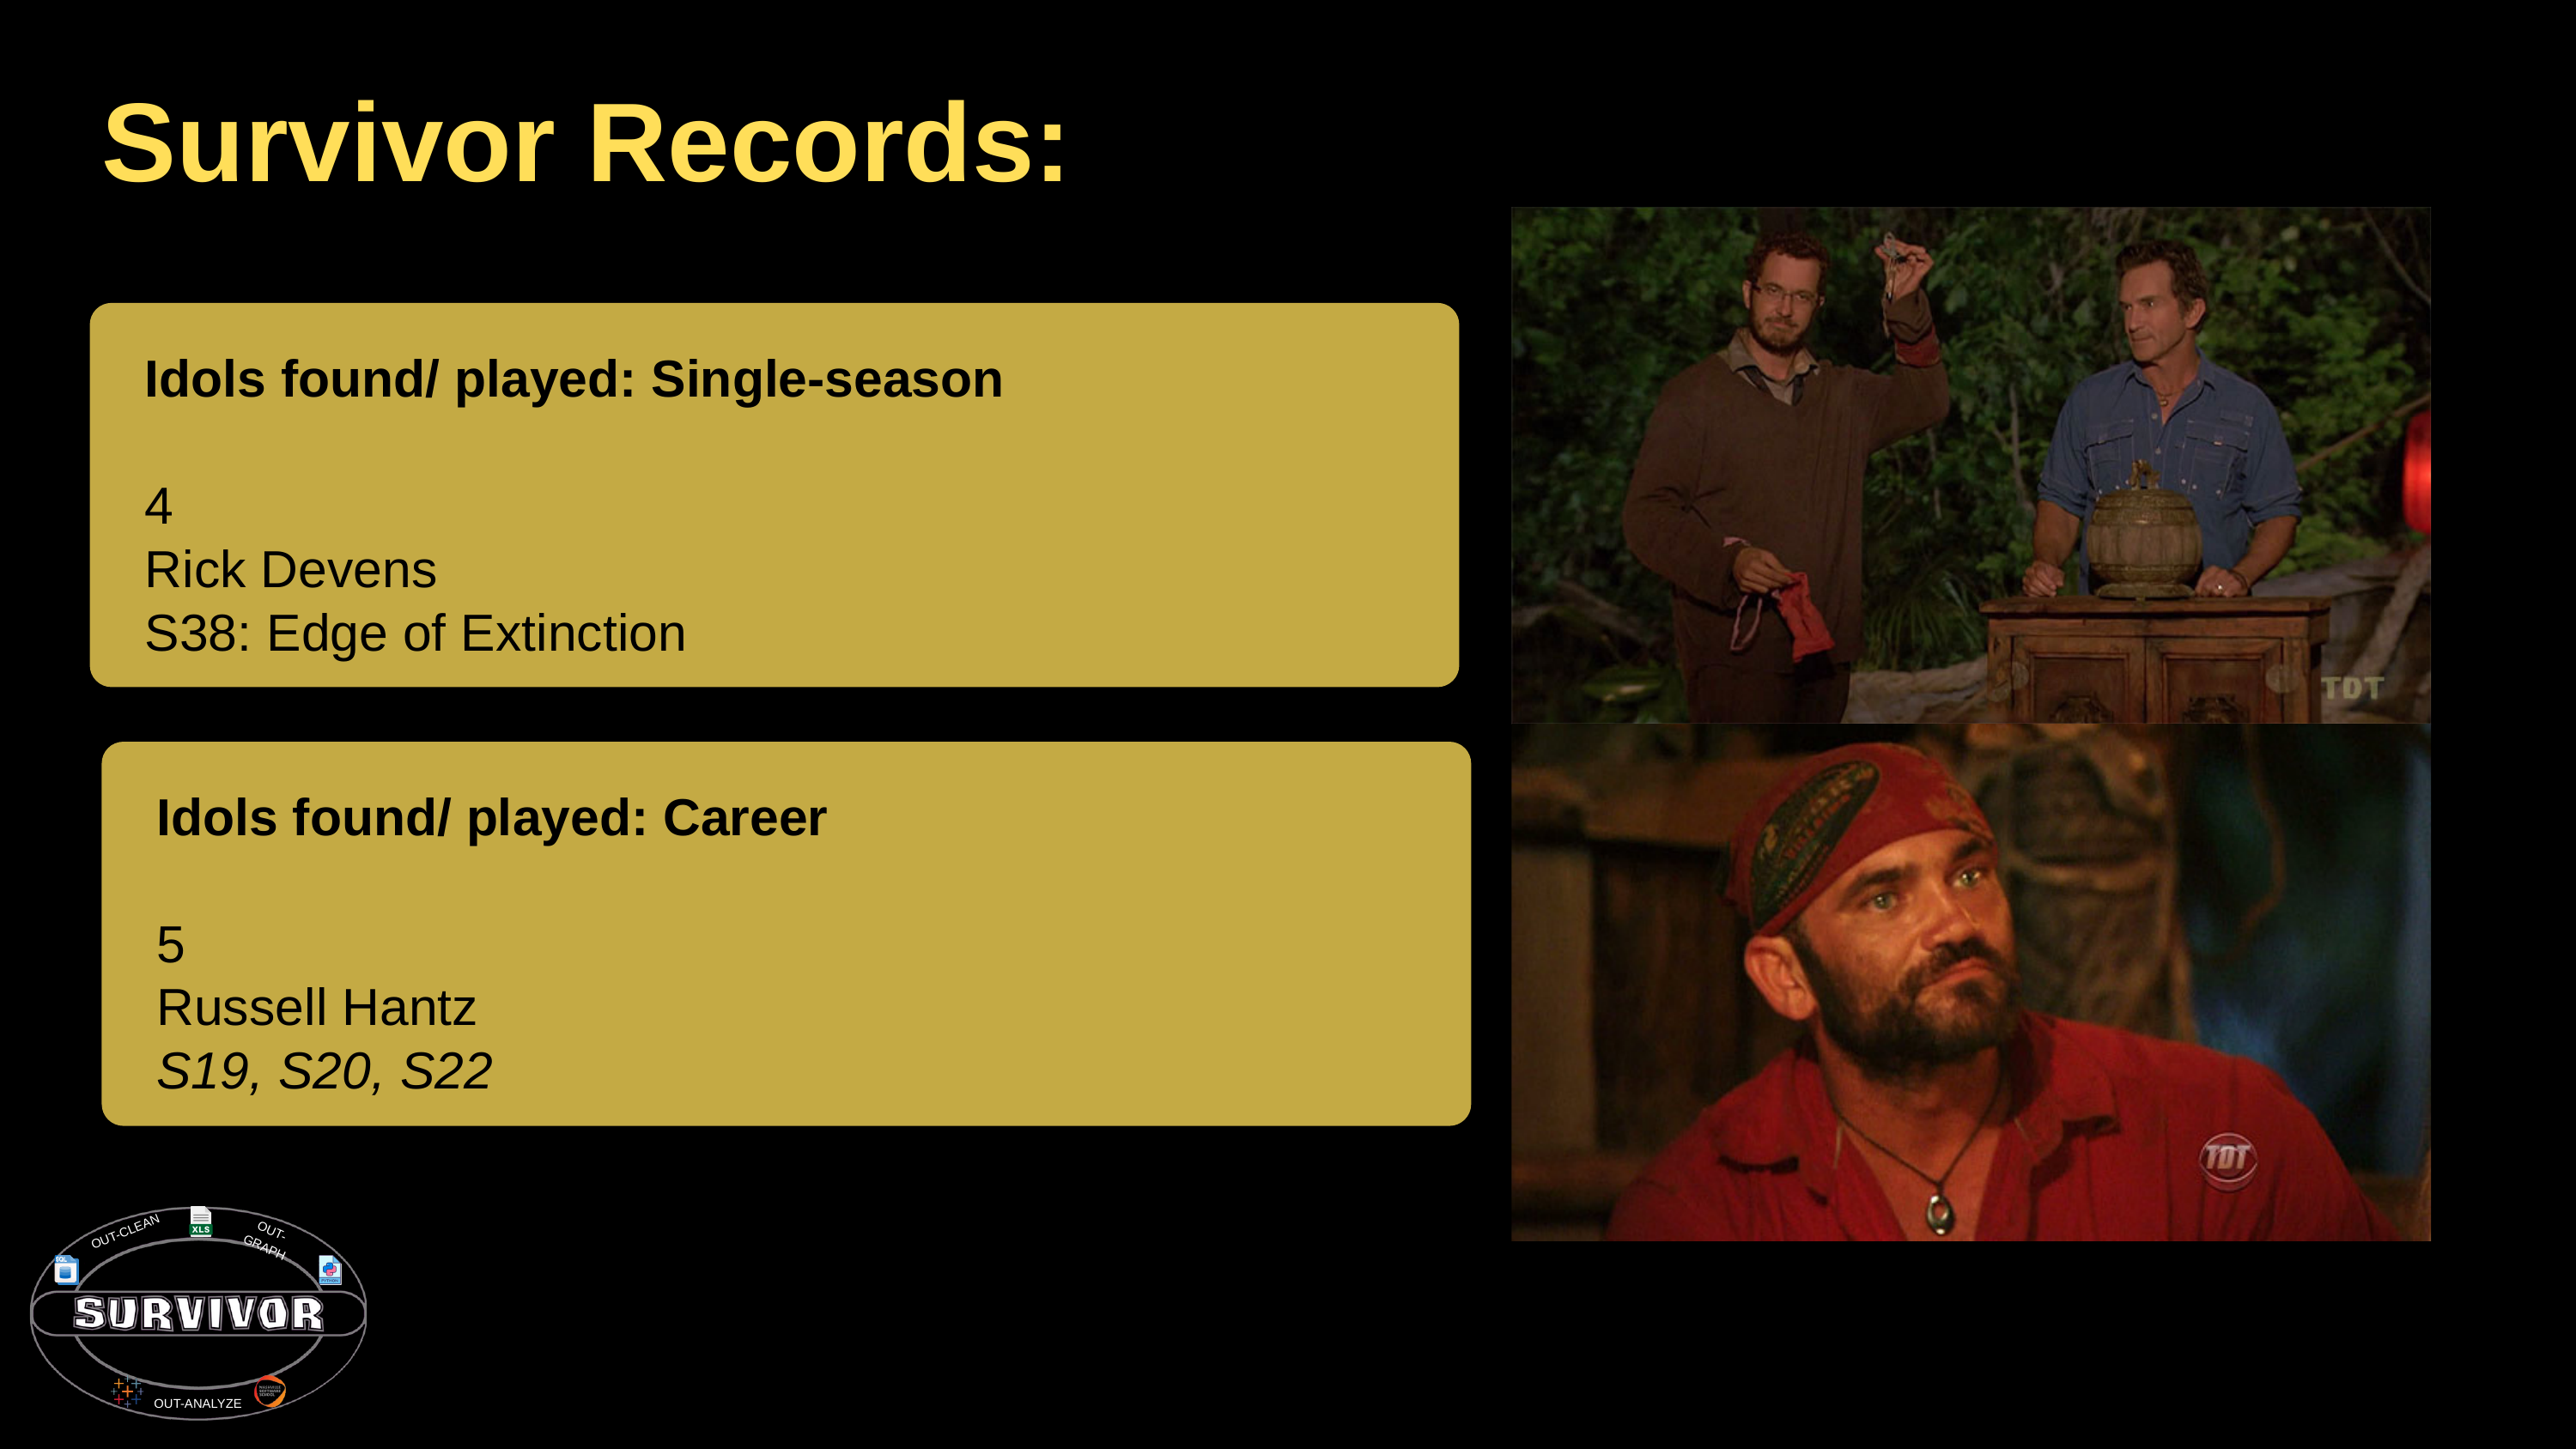

Survivor Records:

Idols found/ played: Single-season

4
Rick Devens
S38: Edge of Extinction

Idols found/ played: Career

5
Russell Hantz
S19, S20, S22

OUT-GRAPH
OUT-CLEAN

OUT-ANALYZE